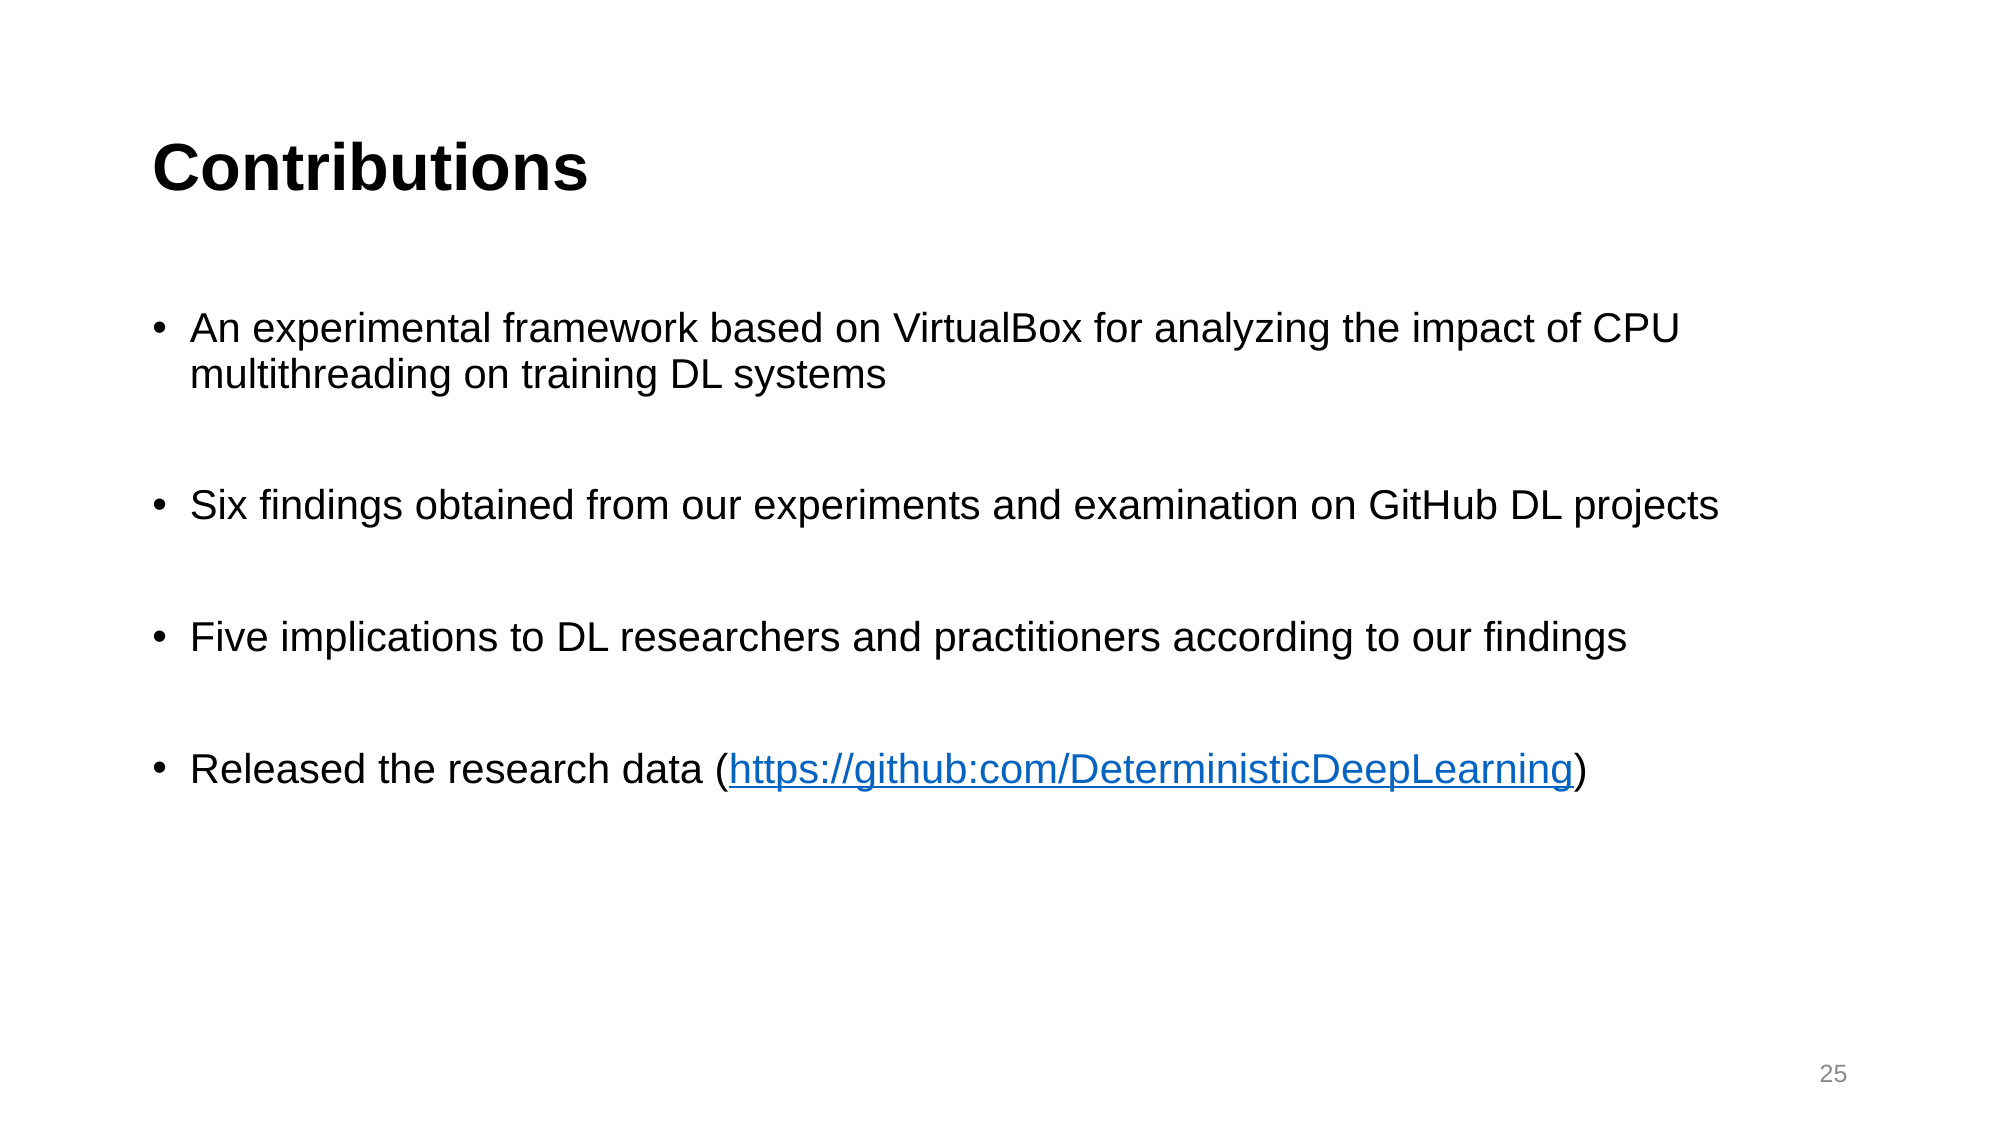

# Contributions
An experimental framework based on VirtualBox for analyzing the impact of CPU multithreading on training DL systems

Six findings obtained from our experiments and examination on GitHub DL projects

Five implications to DL researchers and practitioners according to our findings

Released the research data (https://github:com/DeterministicDeepLearning)
25